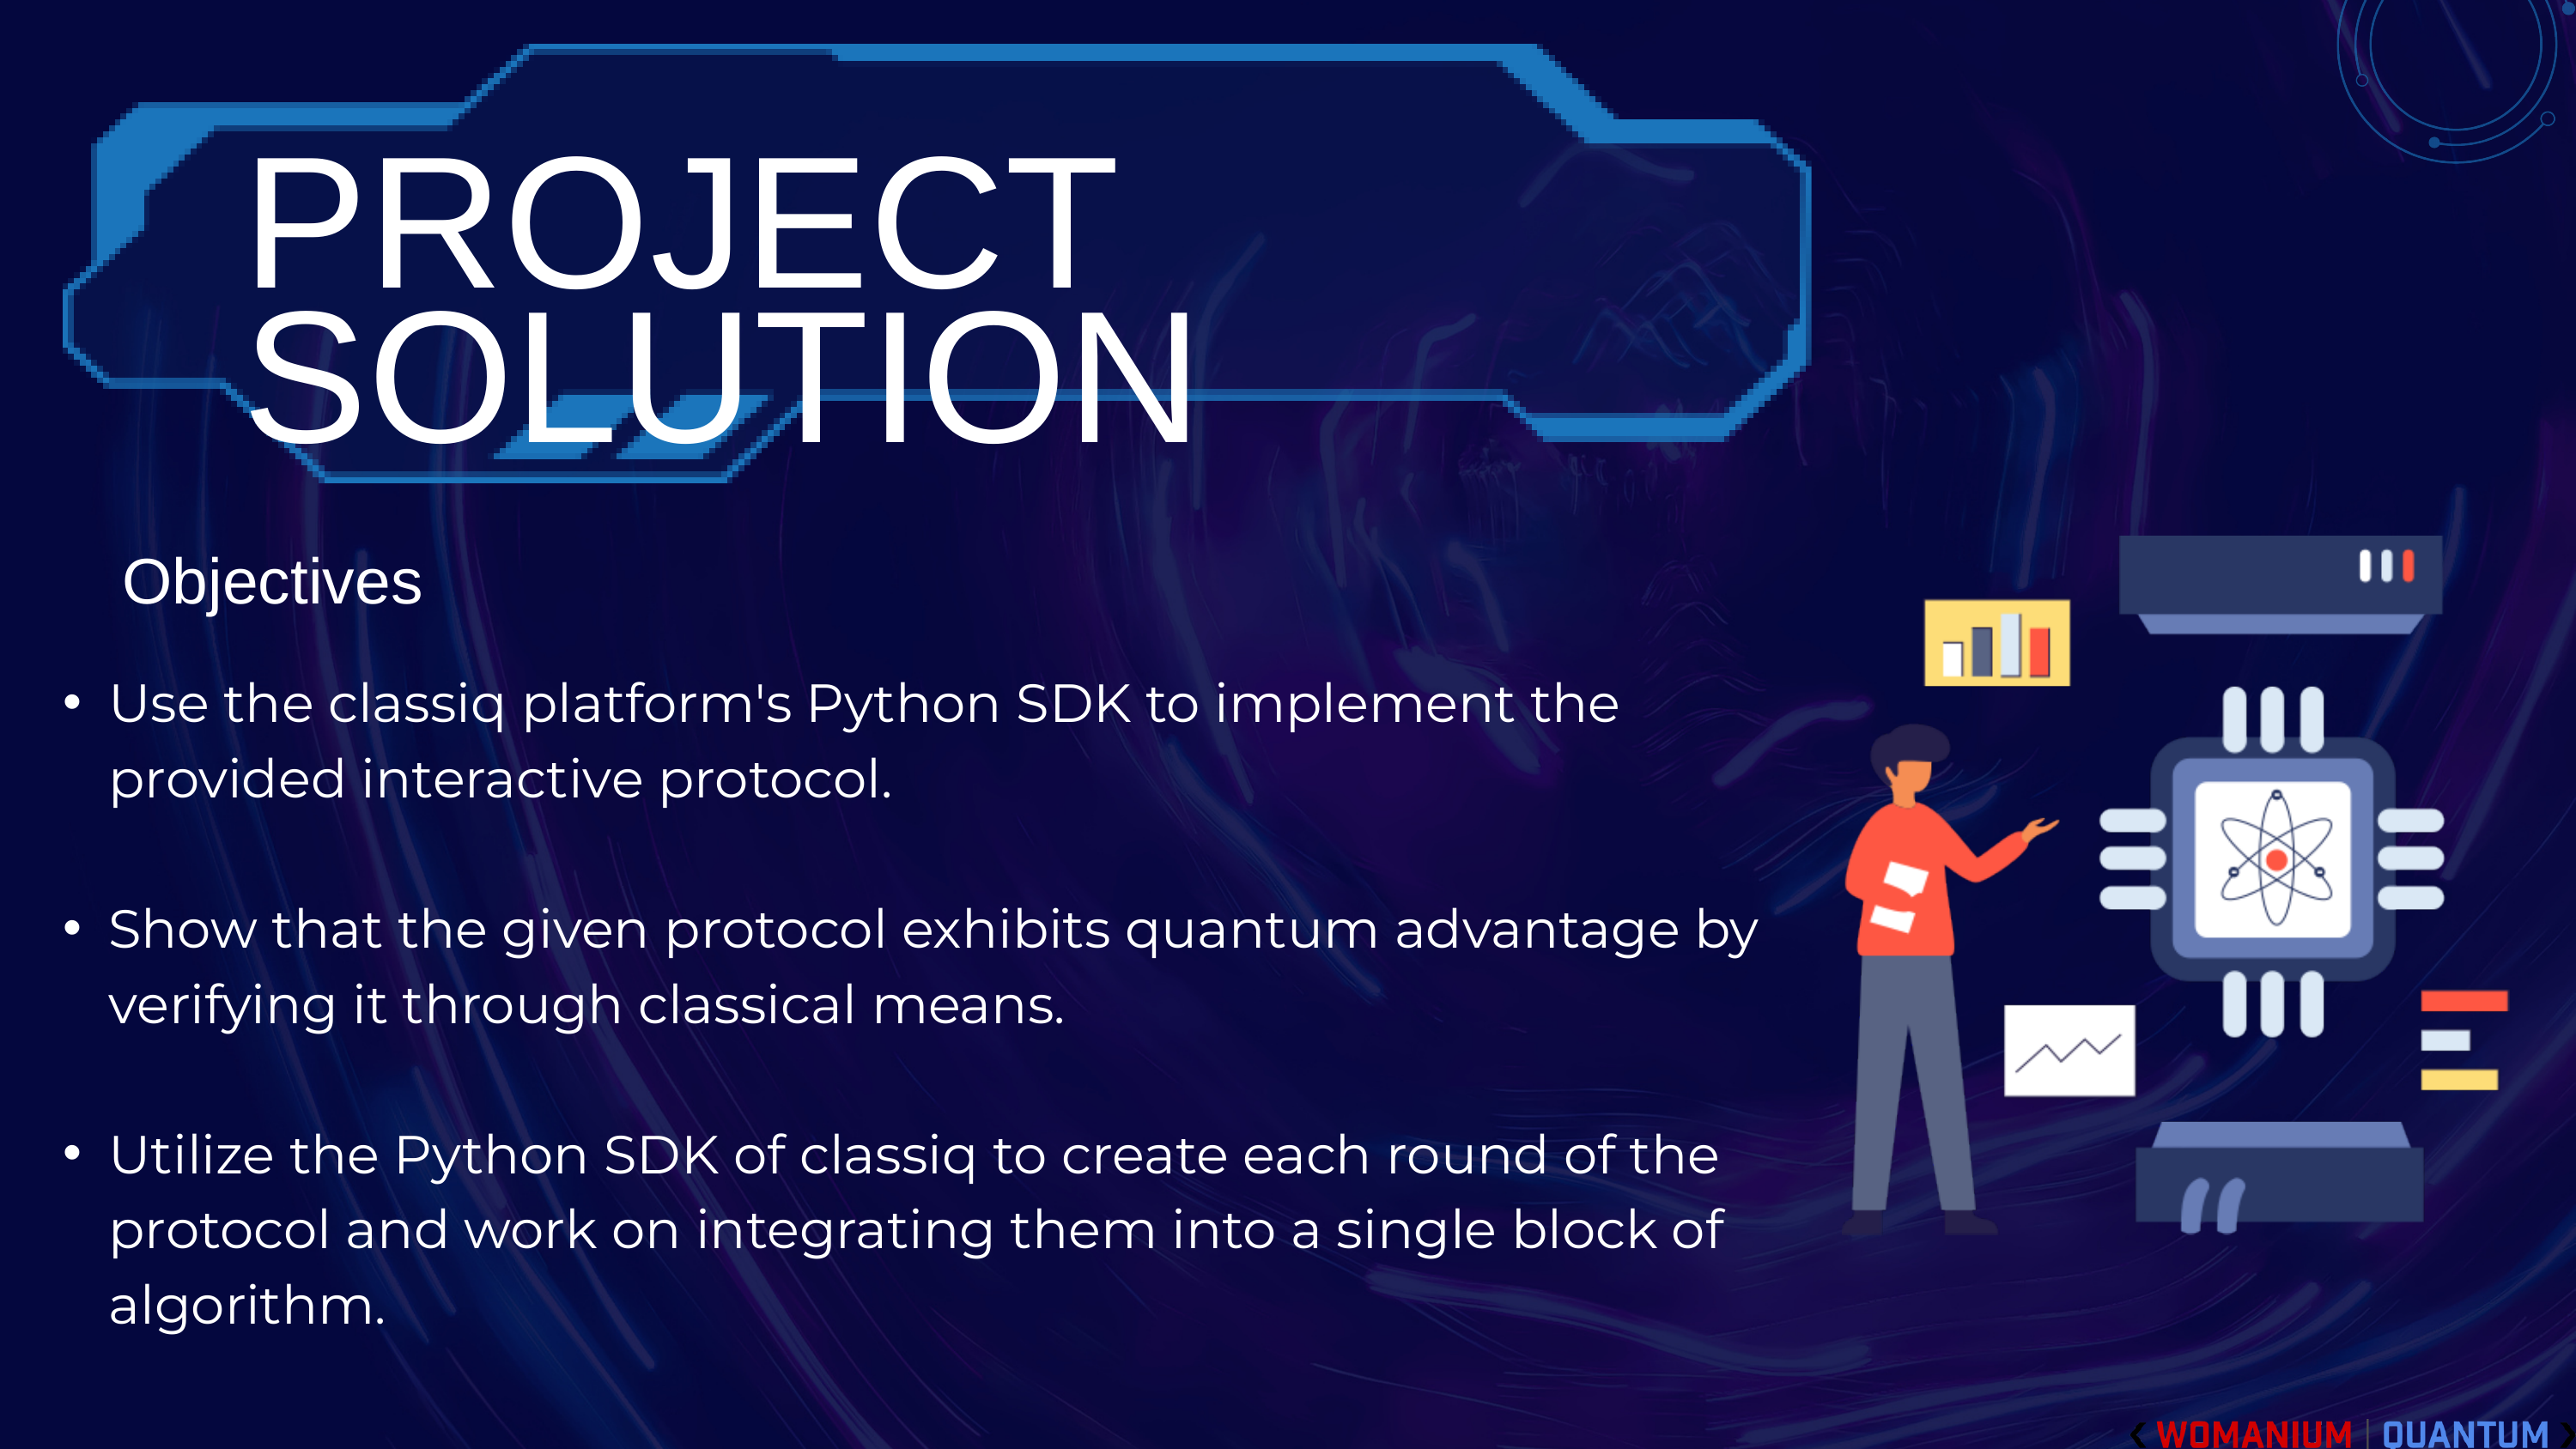

PROJECT SOLUTION
Objectives

Use the classiq platform's Python SDK to implement the provided interactive protocol.

Show that the given protocol exhibits quantum advantage by verifying it through classical means.

Utilize the Python SDK of classiq to create each round of the protocol and work on integrating them into a single block of algorithm.